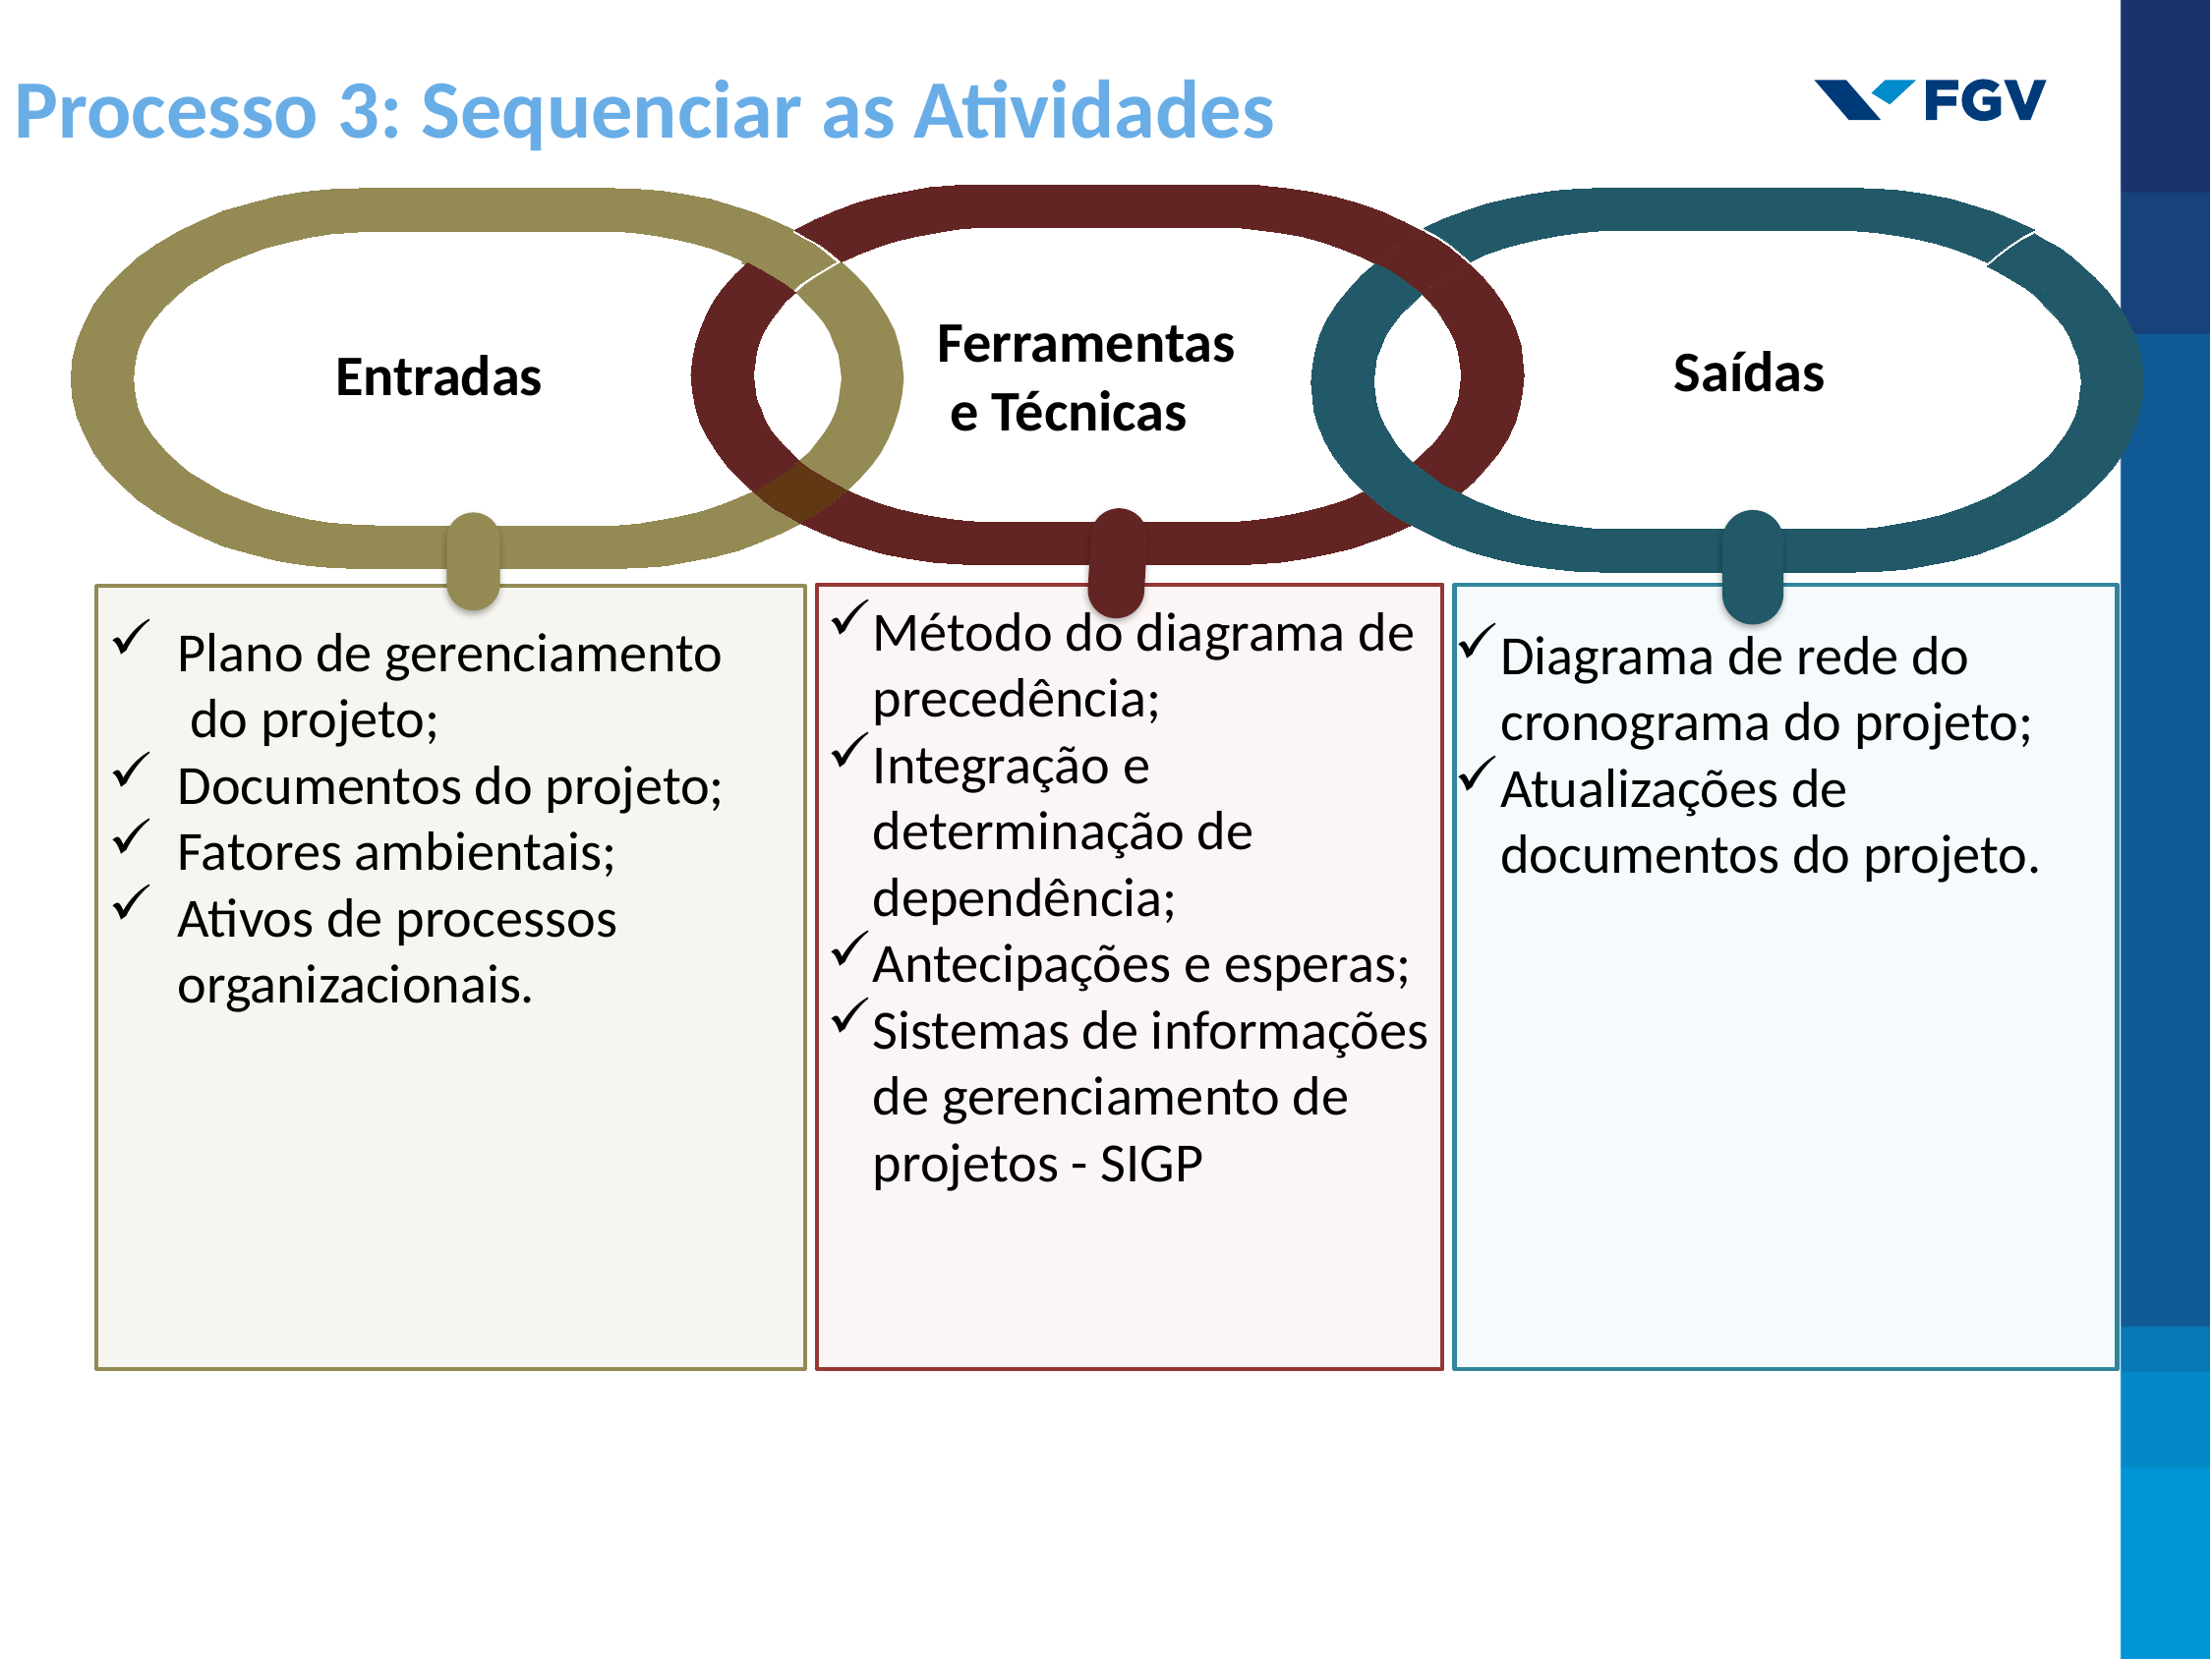

Processo 3: Sequenciar as Atividades

Ferramentas
 e Técnicas
Saídas
Entradas

Método do diagrama de precedência;
Integração e determinação de dependência;
Antecipações e esperas;
Sistemas de informações de gerenciamento de projetos - SIGP

Diagrama de rede do cronograma do projeto;
Atualizações de documentos do projeto.

Plano de gerenciamento
 do projeto;
Documentos do projeto;
Fatores ambientais;
Ativos de processos organizacionais.